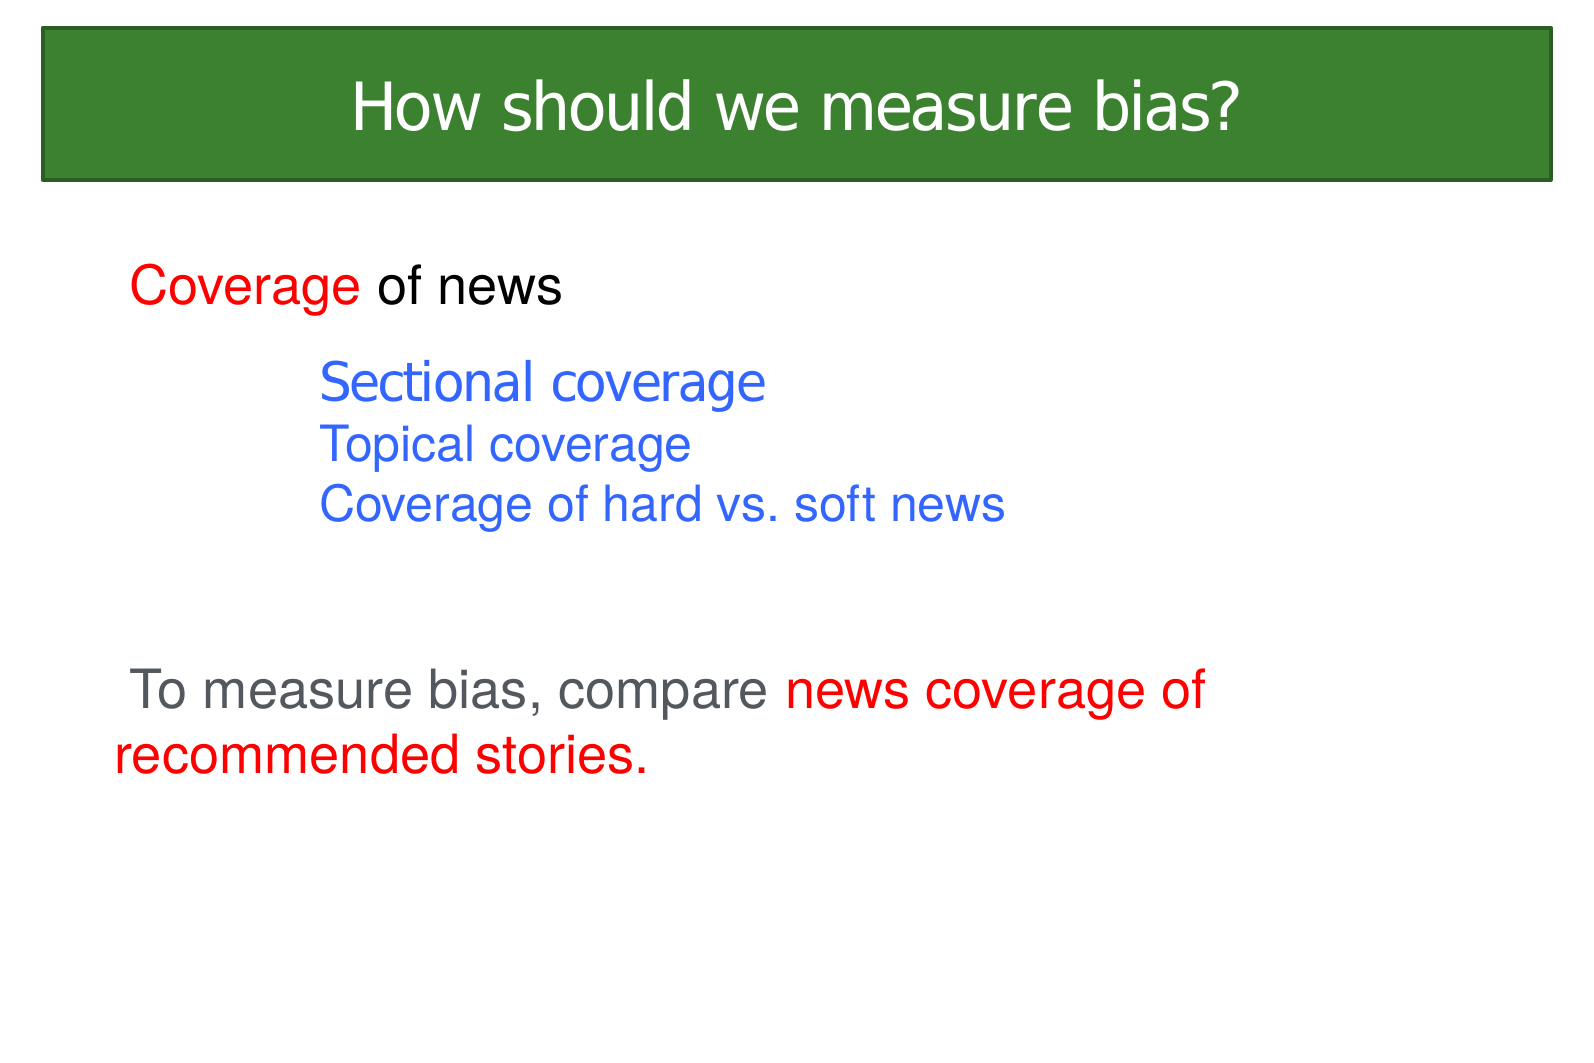

# How should we measure bias?
 Coverage of news
 Sectional coverage
 Topical coverage
 Coverage of hard vs. soft news

 To measure bias, compare news coverage of recommended stories.